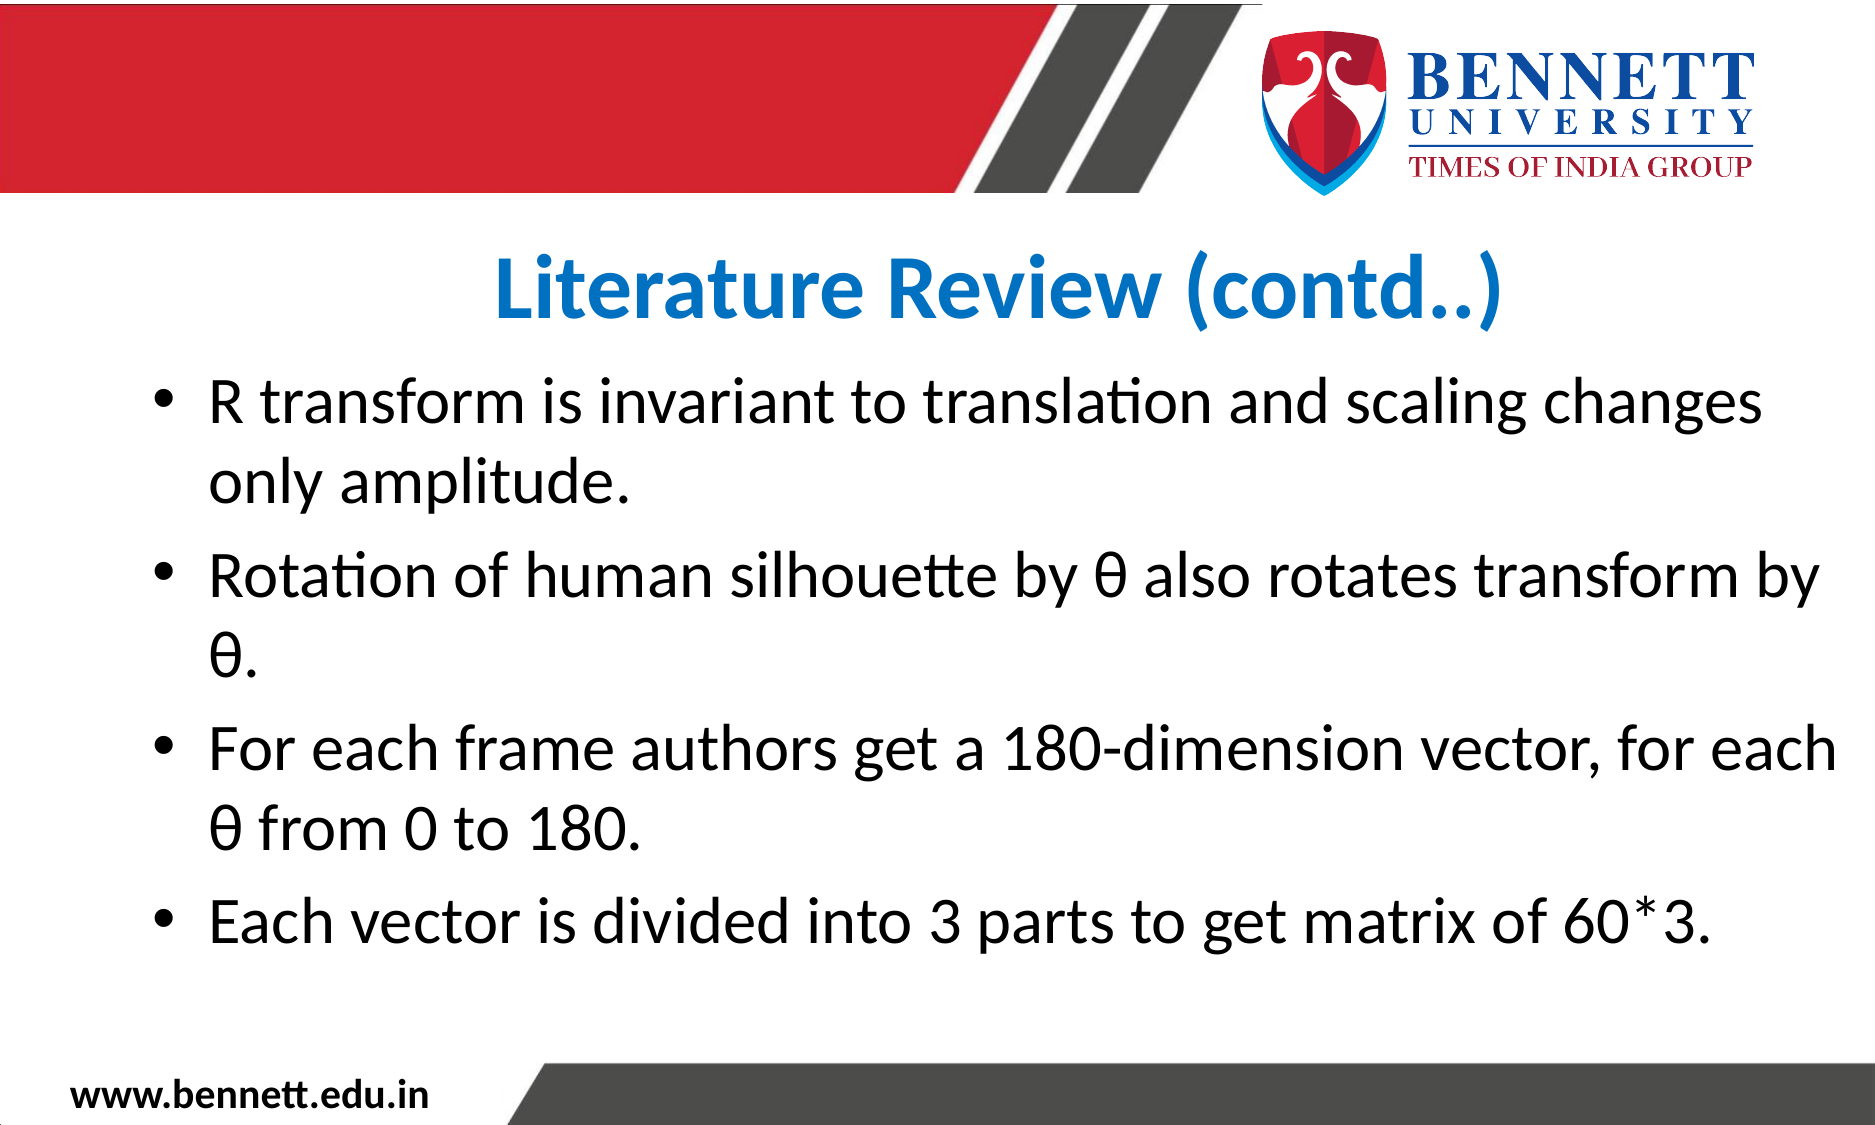

Literature Review (contd..)
R transform is invariant to translation and scaling changes only amplitude.
Rotation of human silhouette by θ also rotates transform by θ.
For each frame authors get a 180-dimension vector, for each θ from 0 to 180.
Each vector is divided into 3 parts to get matrix of 60*3.